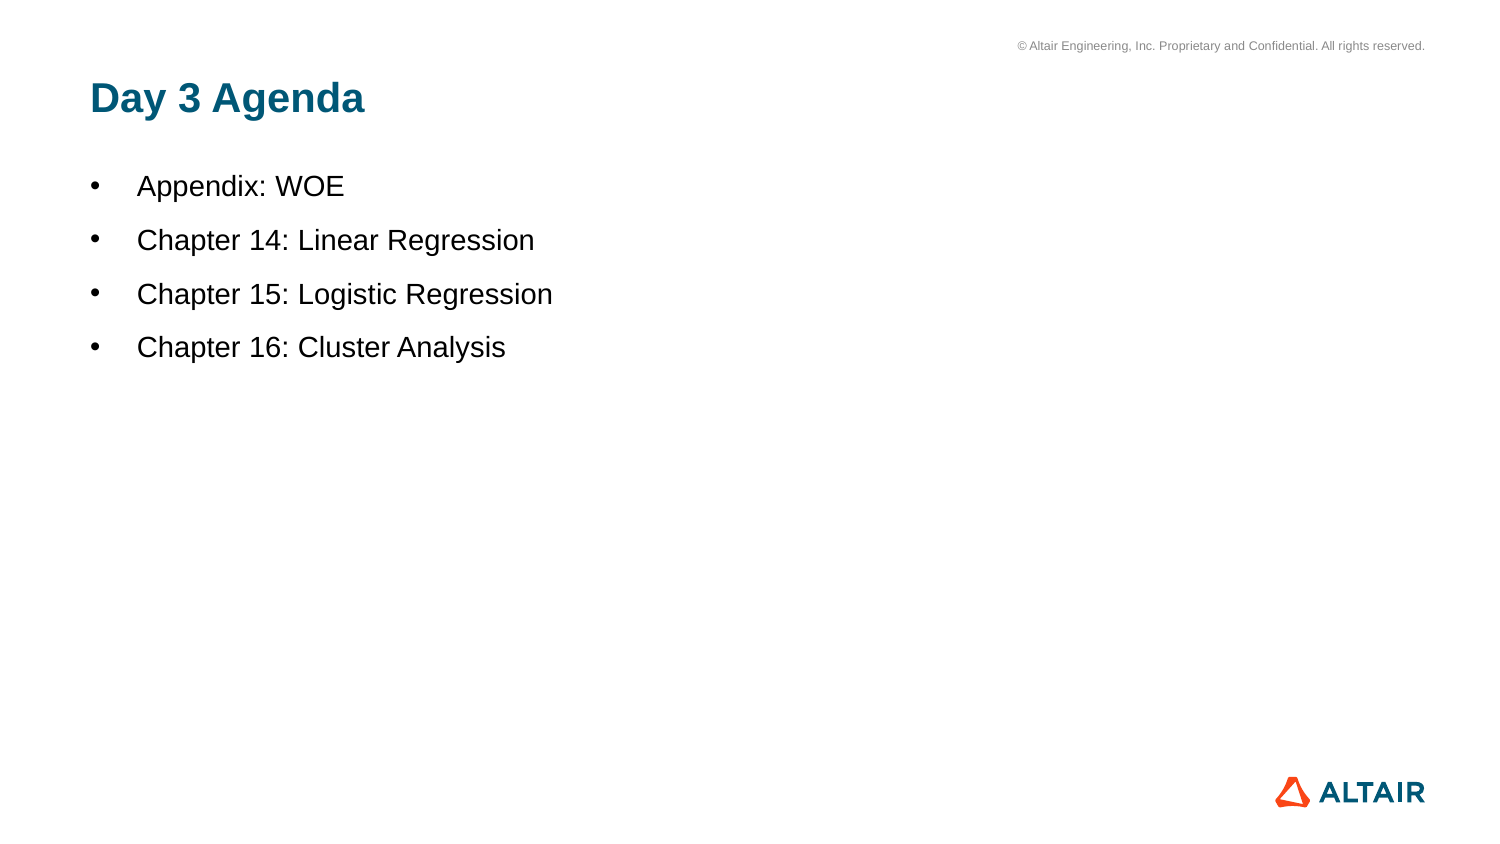

# Day 3 Agenda

Appendix: WOE
Chapter 14: Linear Regression
Chapter 15: Logistic Regression
Chapter 16: Cluster Analysis